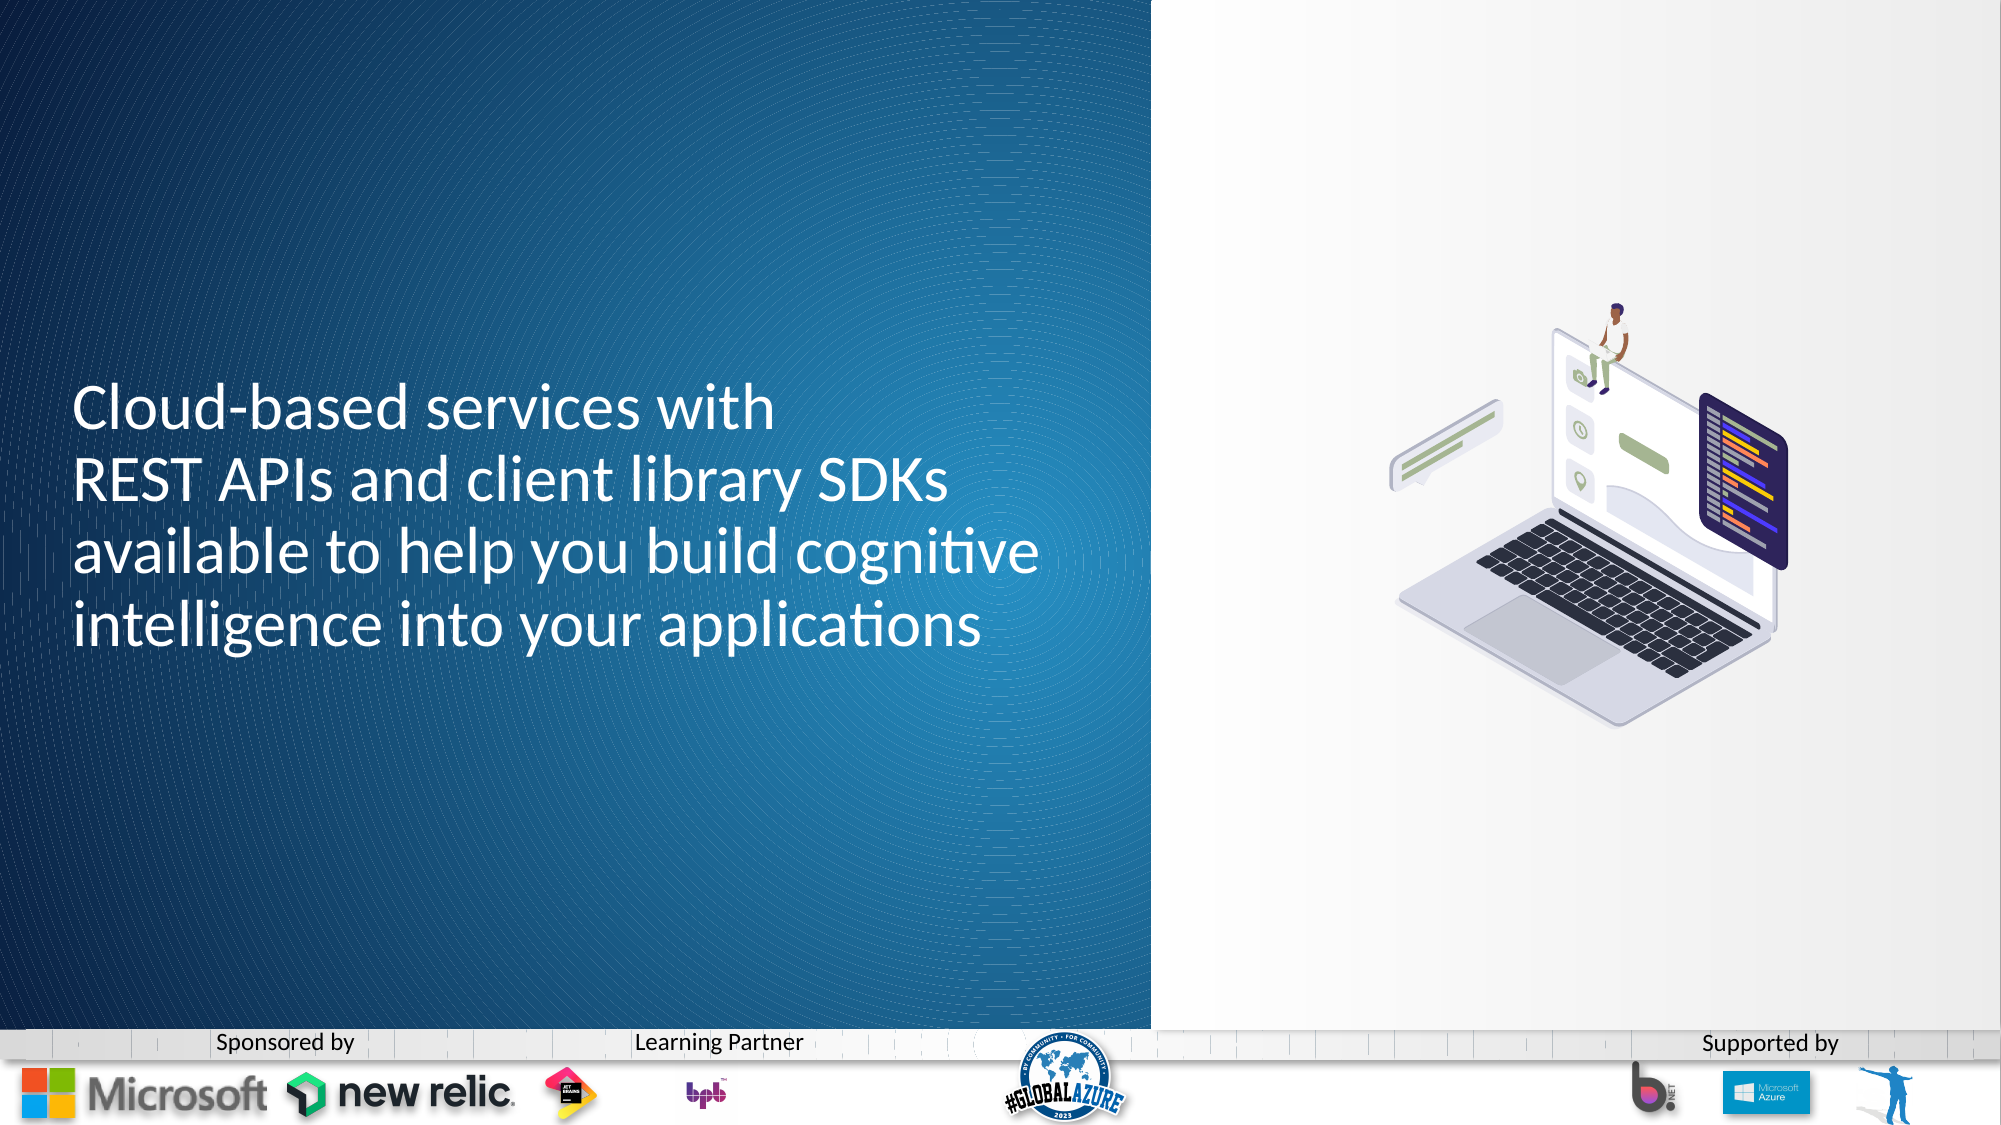

# Cloud-based services with REST APIs and client library SDKs available to help you build cognitive intelligence into your applications